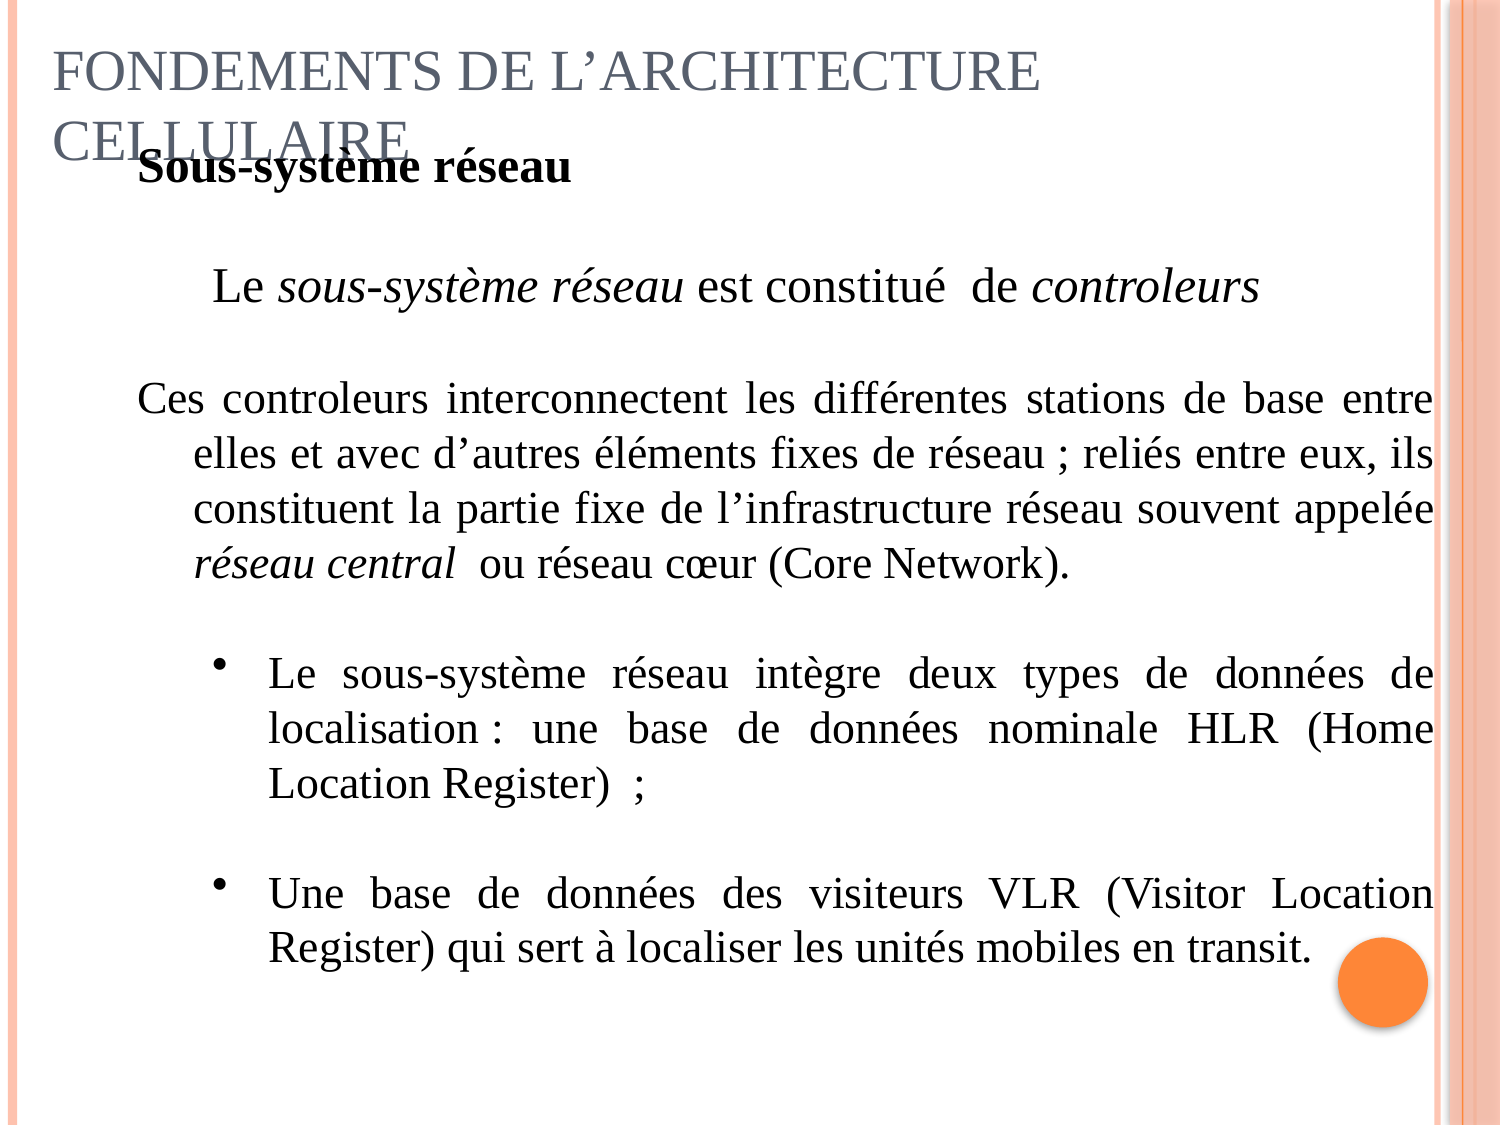

# Fondements de l’architecture cellulaire
Sous-système réseau

Le sous-système réseau est constitué  de controleurs

Ces controleurs interconnectent les différentes stations de base entre elles et avec d’autres éléments fixes de réseau ; reliés entre eux, ils constituent la partie fixe de l’infrastructure réseau souvent appelée réseau central  ou réseau cœur (Core Network).

Le sous-système réseau intègre deux types de données de localisation : une base de données nominale HLR (Home Location Register)  ;

Une base de données des visiteurs VLR (Visitor Location Register) qui sert à localiser les unités mobiles en transit.

35